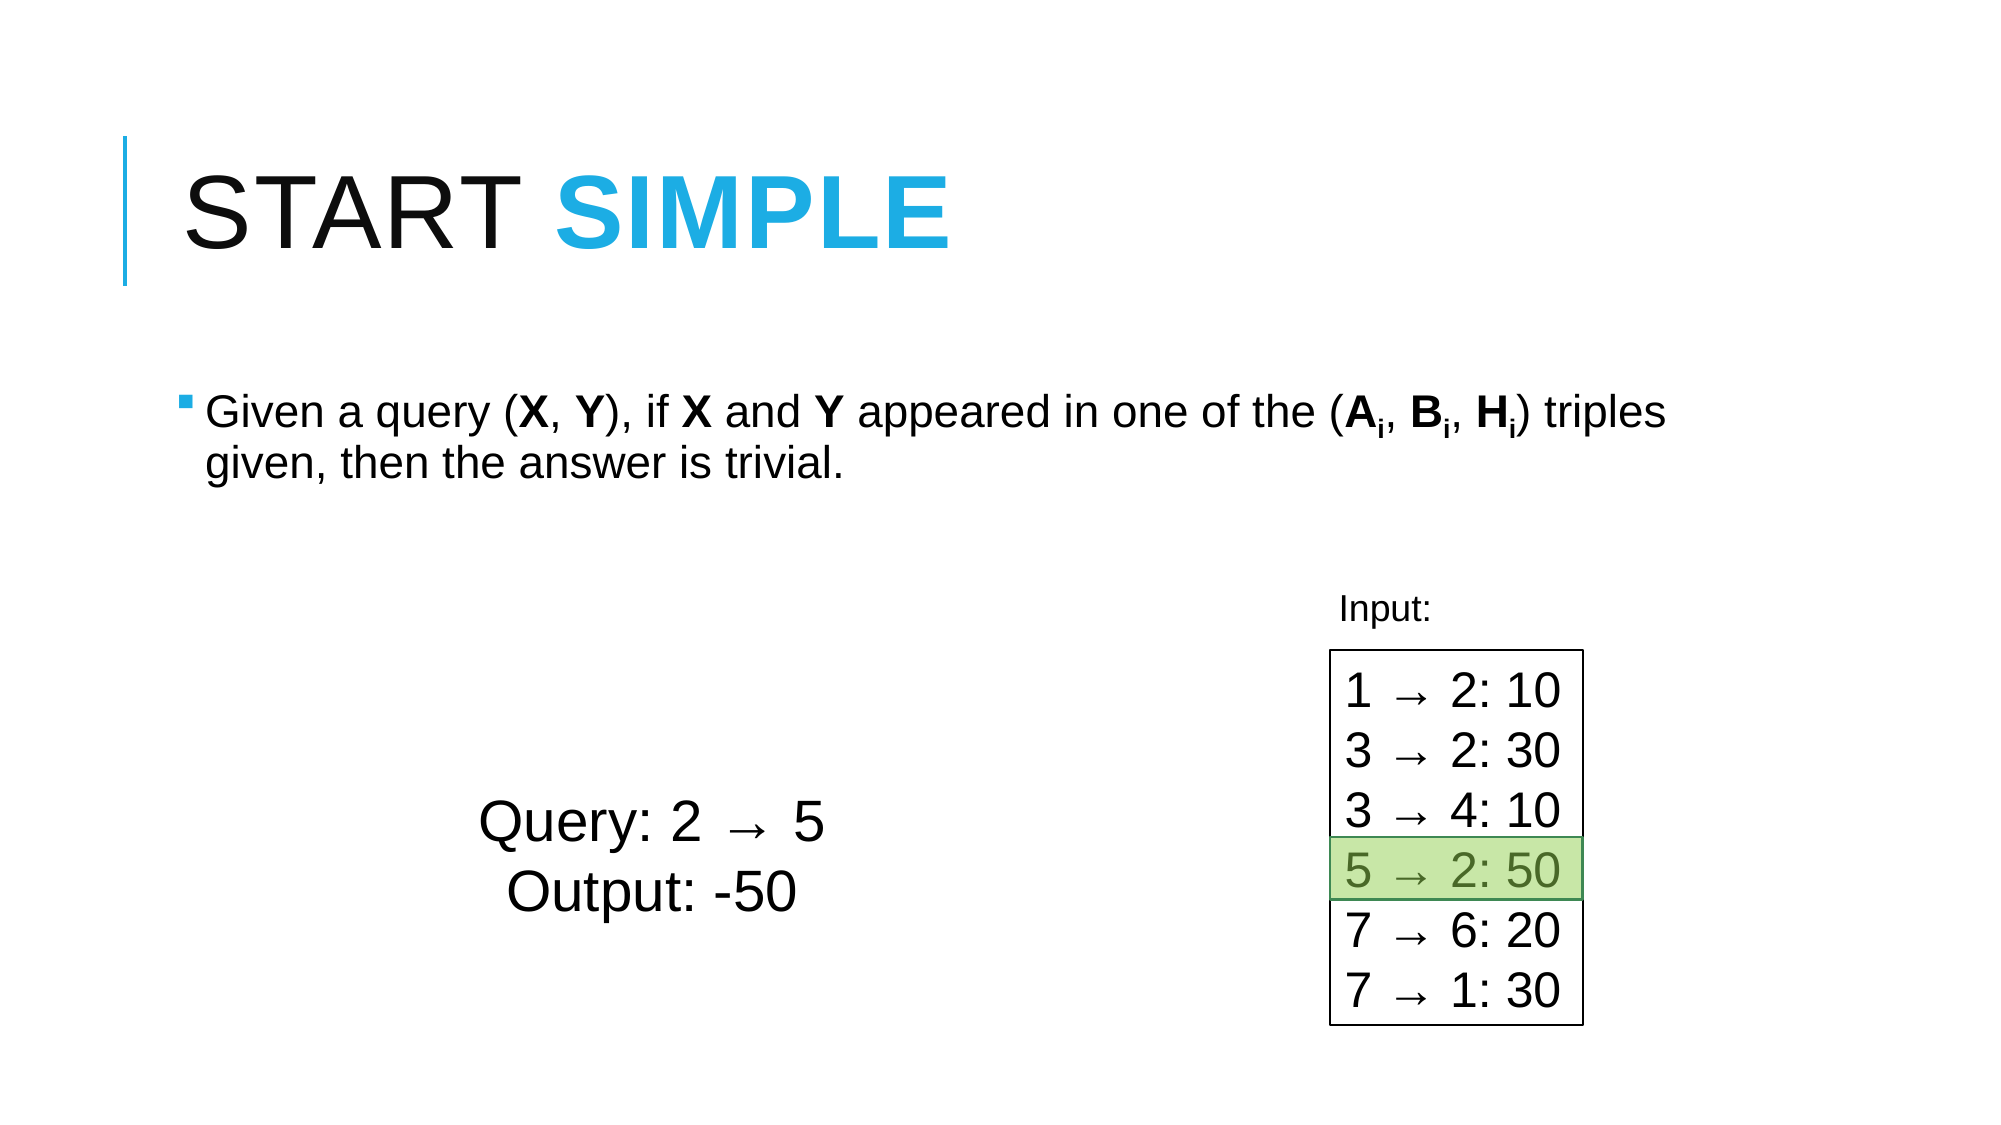

# Start simple
Given a query (X, Y), if X and Y appeared in one of the (Ai, Bi, Hi) triples given, then the answer is trivial.
Input:
1 → 2: 10
3 → 2: 30
3 → 4: 10
5 → 2: 50
7 → 6: 20
7 → 1: 30
Query: 2 → 5
Output: -50